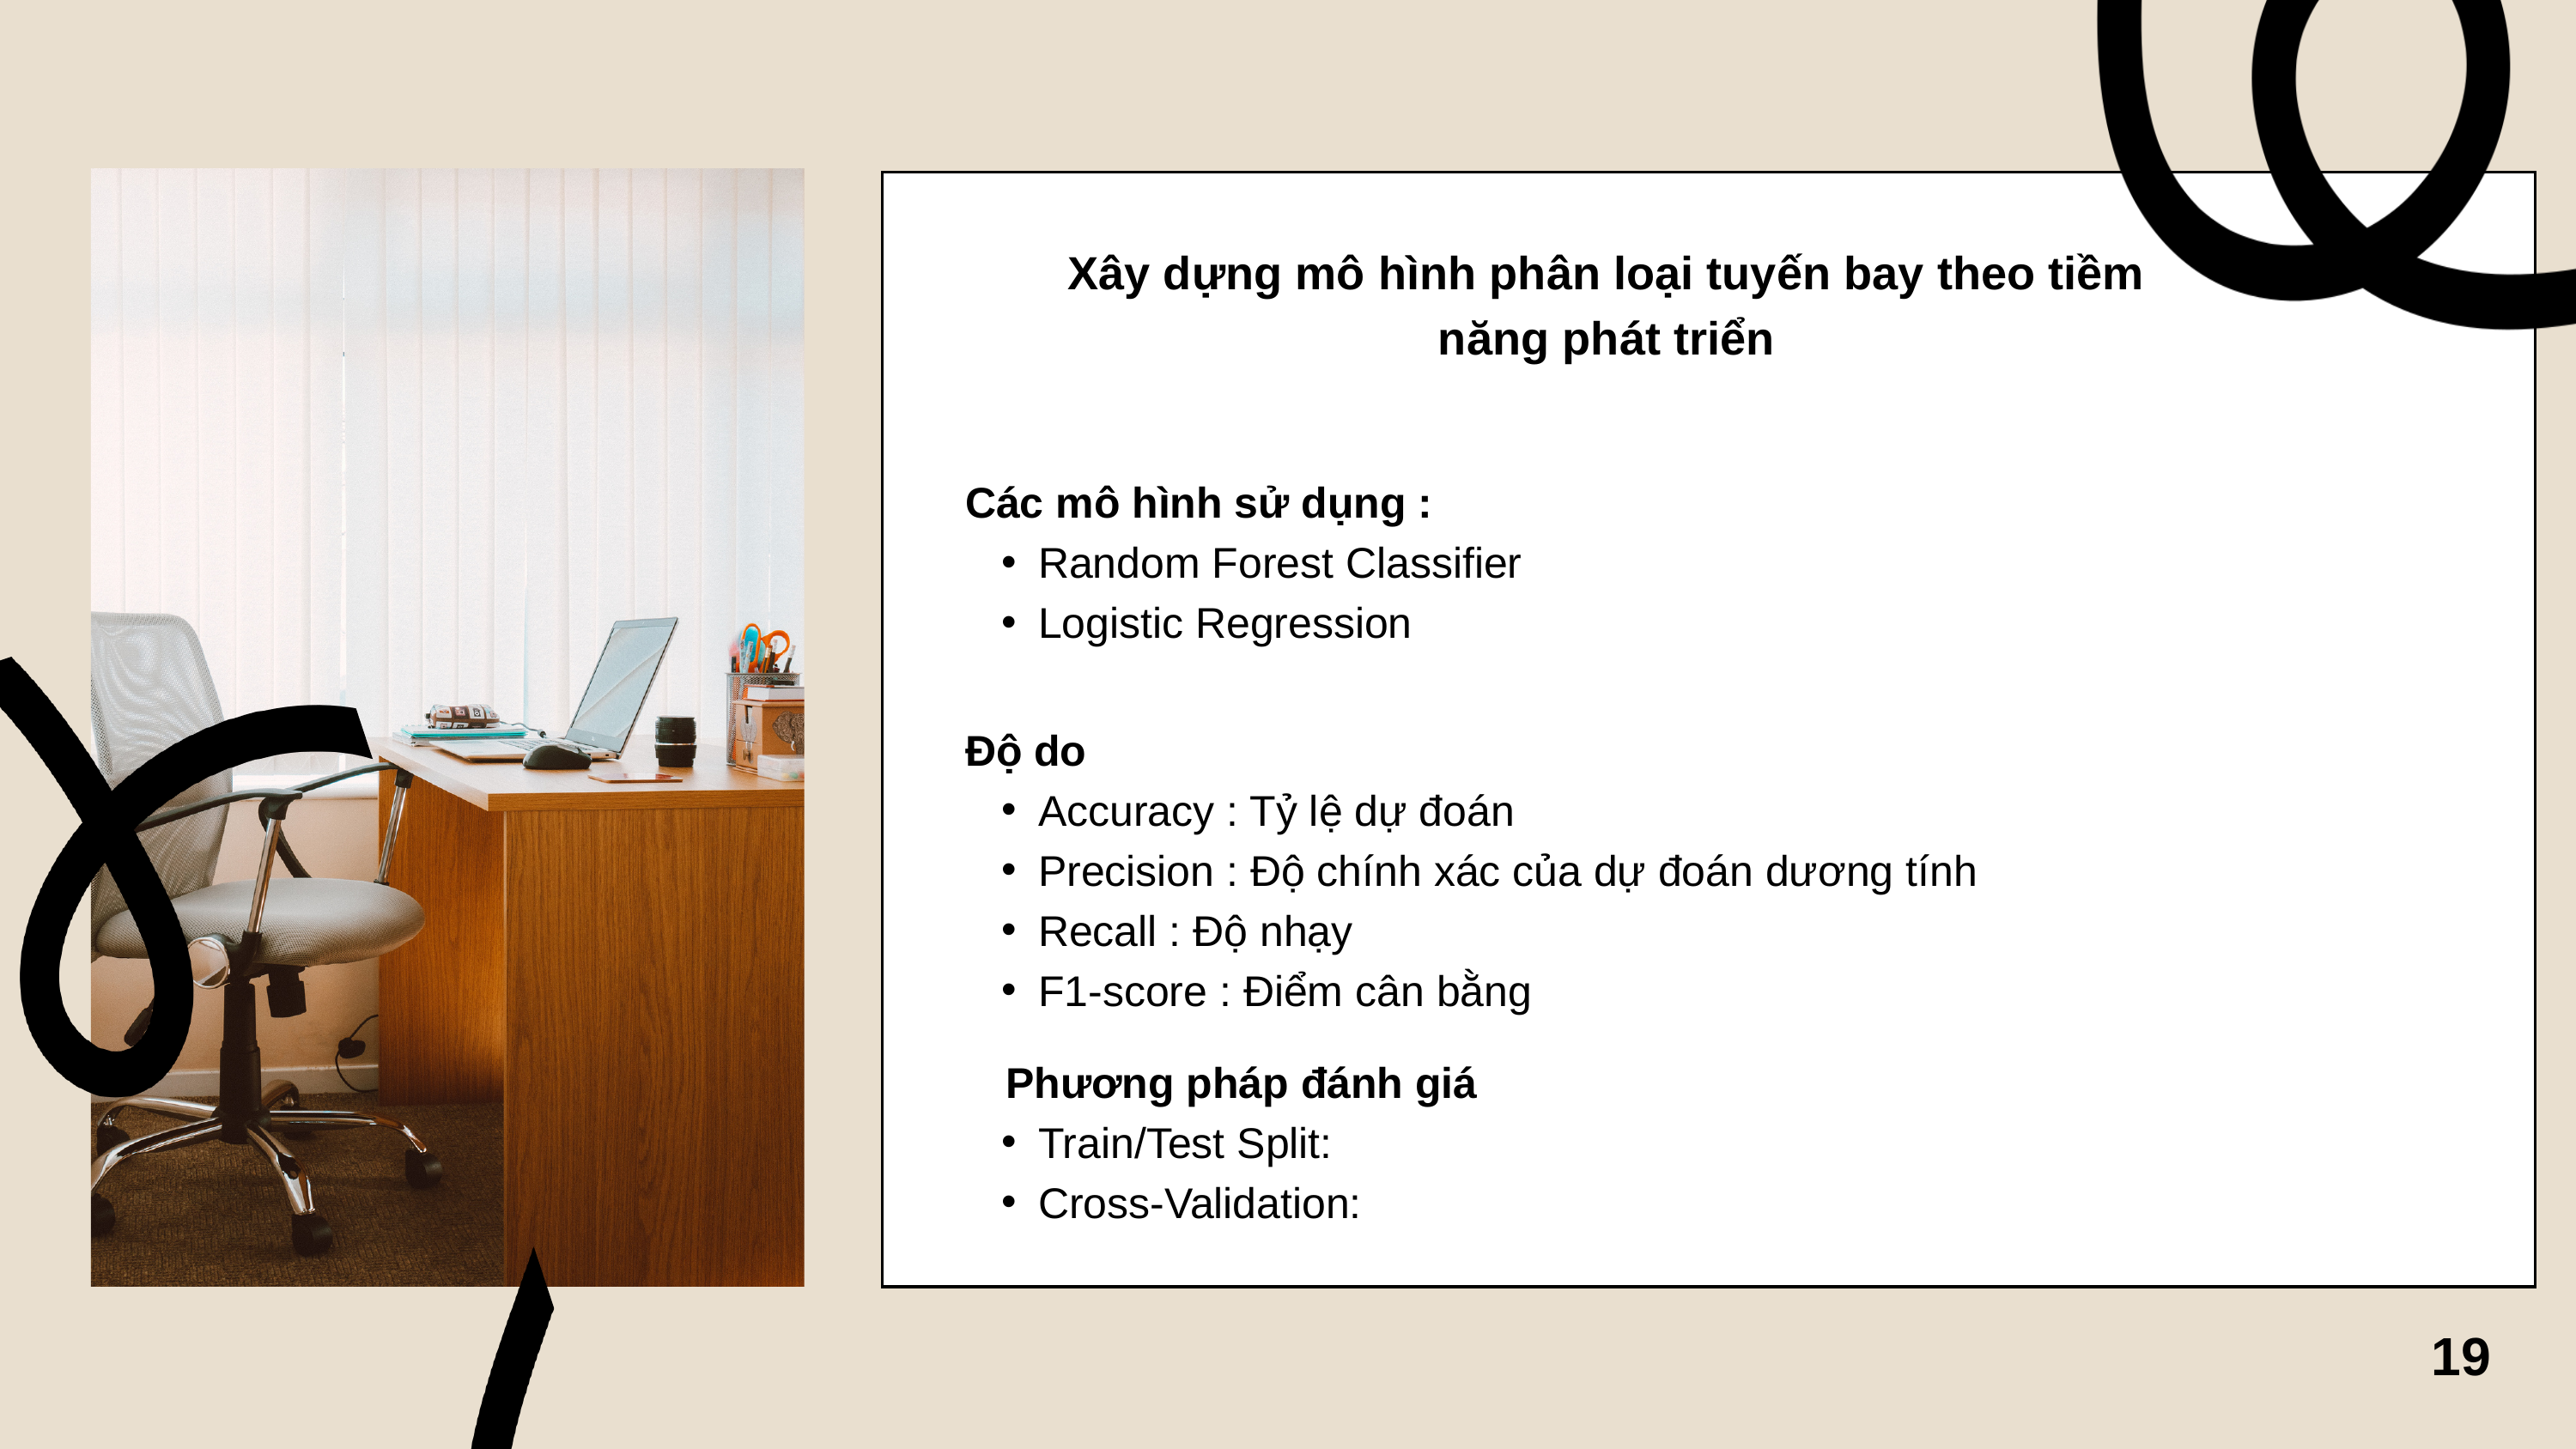

Xây dựng mô hình phân loại tuyến bay theo tiềm năng phát triển
Các mô hình sử dụng :
Random Forest Classifier
Logistic Regression
Độ do
Accuracy : Tỷ lệ dự đoán
Precision : Độ chính xác của dự đoán dương tính
Recall : Độ nhạy
F1-score : Điểm cân bằng

Phương pháp đánh giá
Train/Test Split:
Cross-Validation:
19